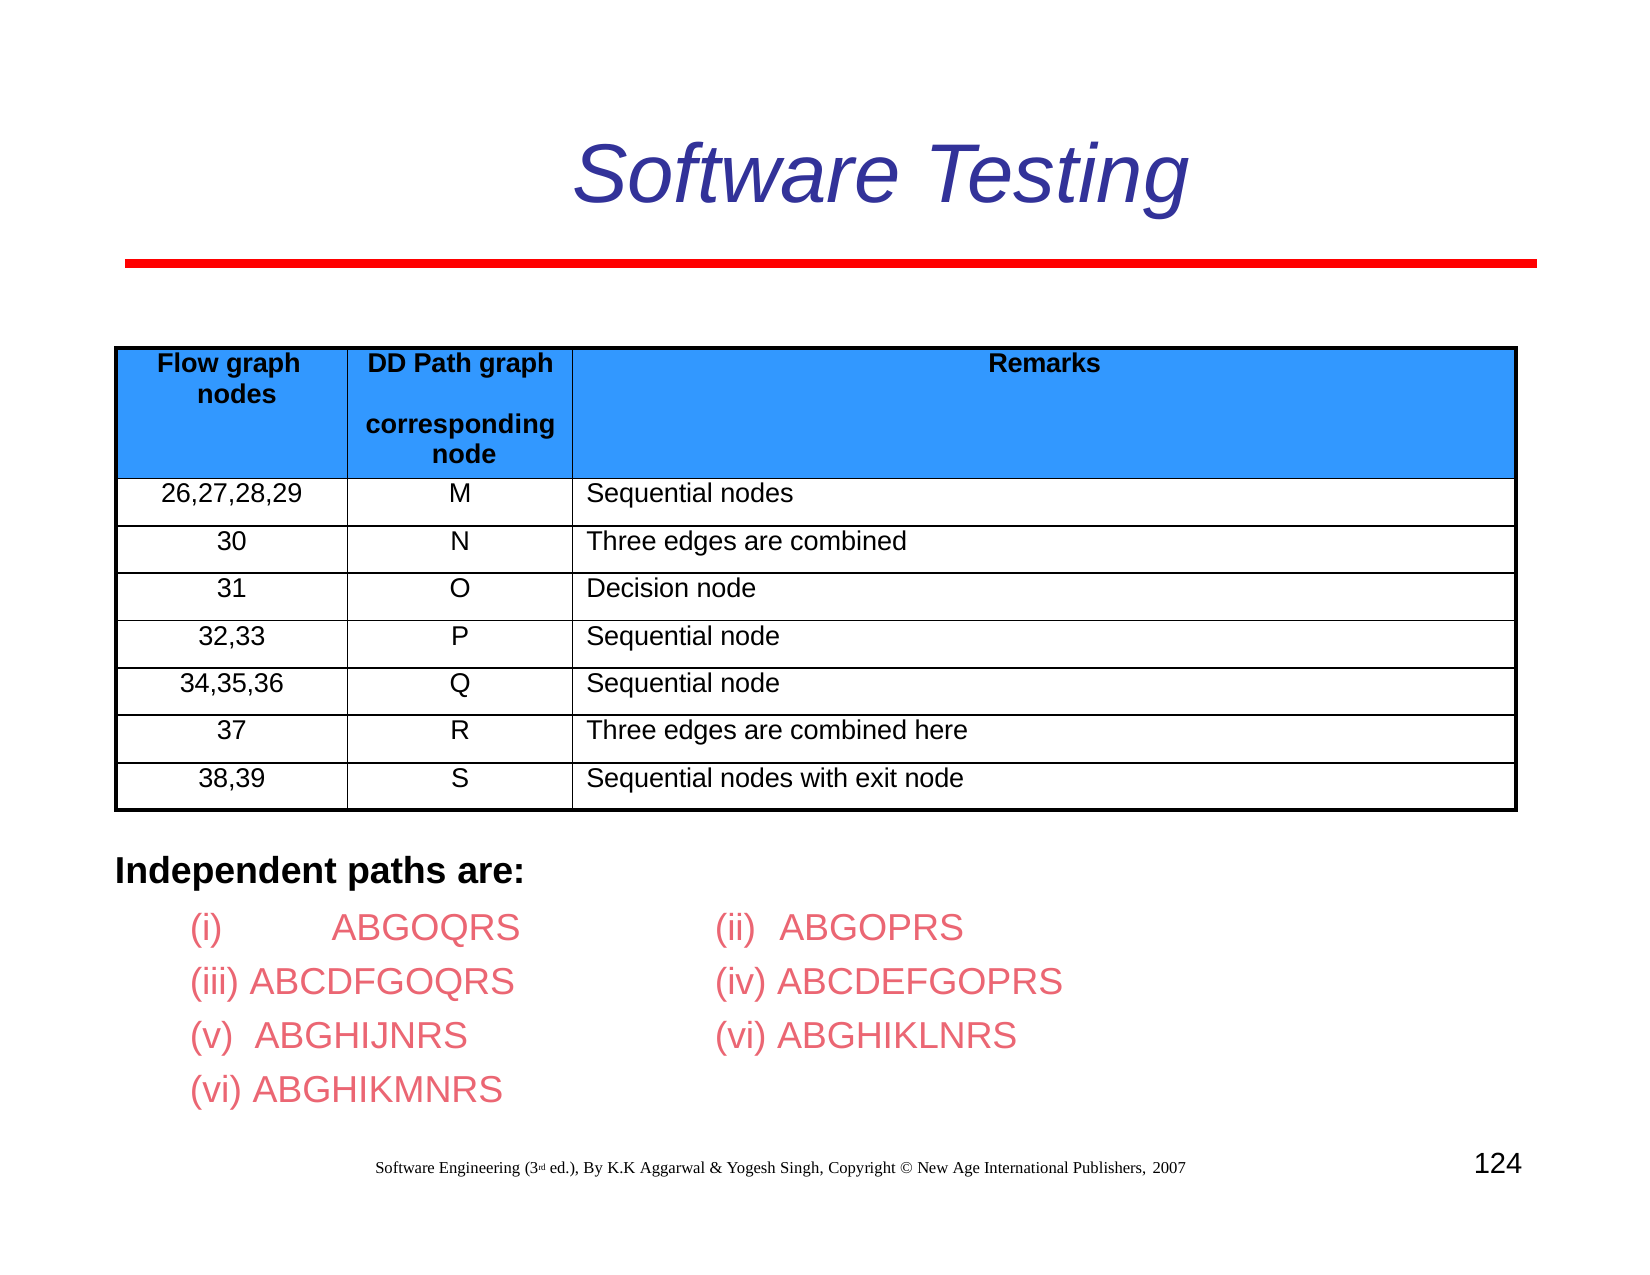

# Software Testing

| Flow graph nodes | DD Path graph corresponding node | Remarks |
| --- | --- | --- |
| 26,27,28,29 | M | Sequential nodes |
| 30 | N | Three edges are combined |
| 31 | O | Decision node |
| 32,33 | P | Sequential node |
| 34,35,36 | Q | Sequential node |
| 37 | R | Three edges are combined here |
| 38,39 | S | Sequential nodes with exit node |
Independent paths are:
(i)	ABGOQRS
(iii) ABCDFGOQRS
ABGHIJNRS
ABGHIKMNRS
(ii)	ABGOPRS
(iv) ABCDEFGOPRS
(vi) ABGHIKLNRS
124
Software Engineering (3rd  ed.), By K.K Aggarwal & Yogesh Singh, Copyright © New Age International Publishers, 2007